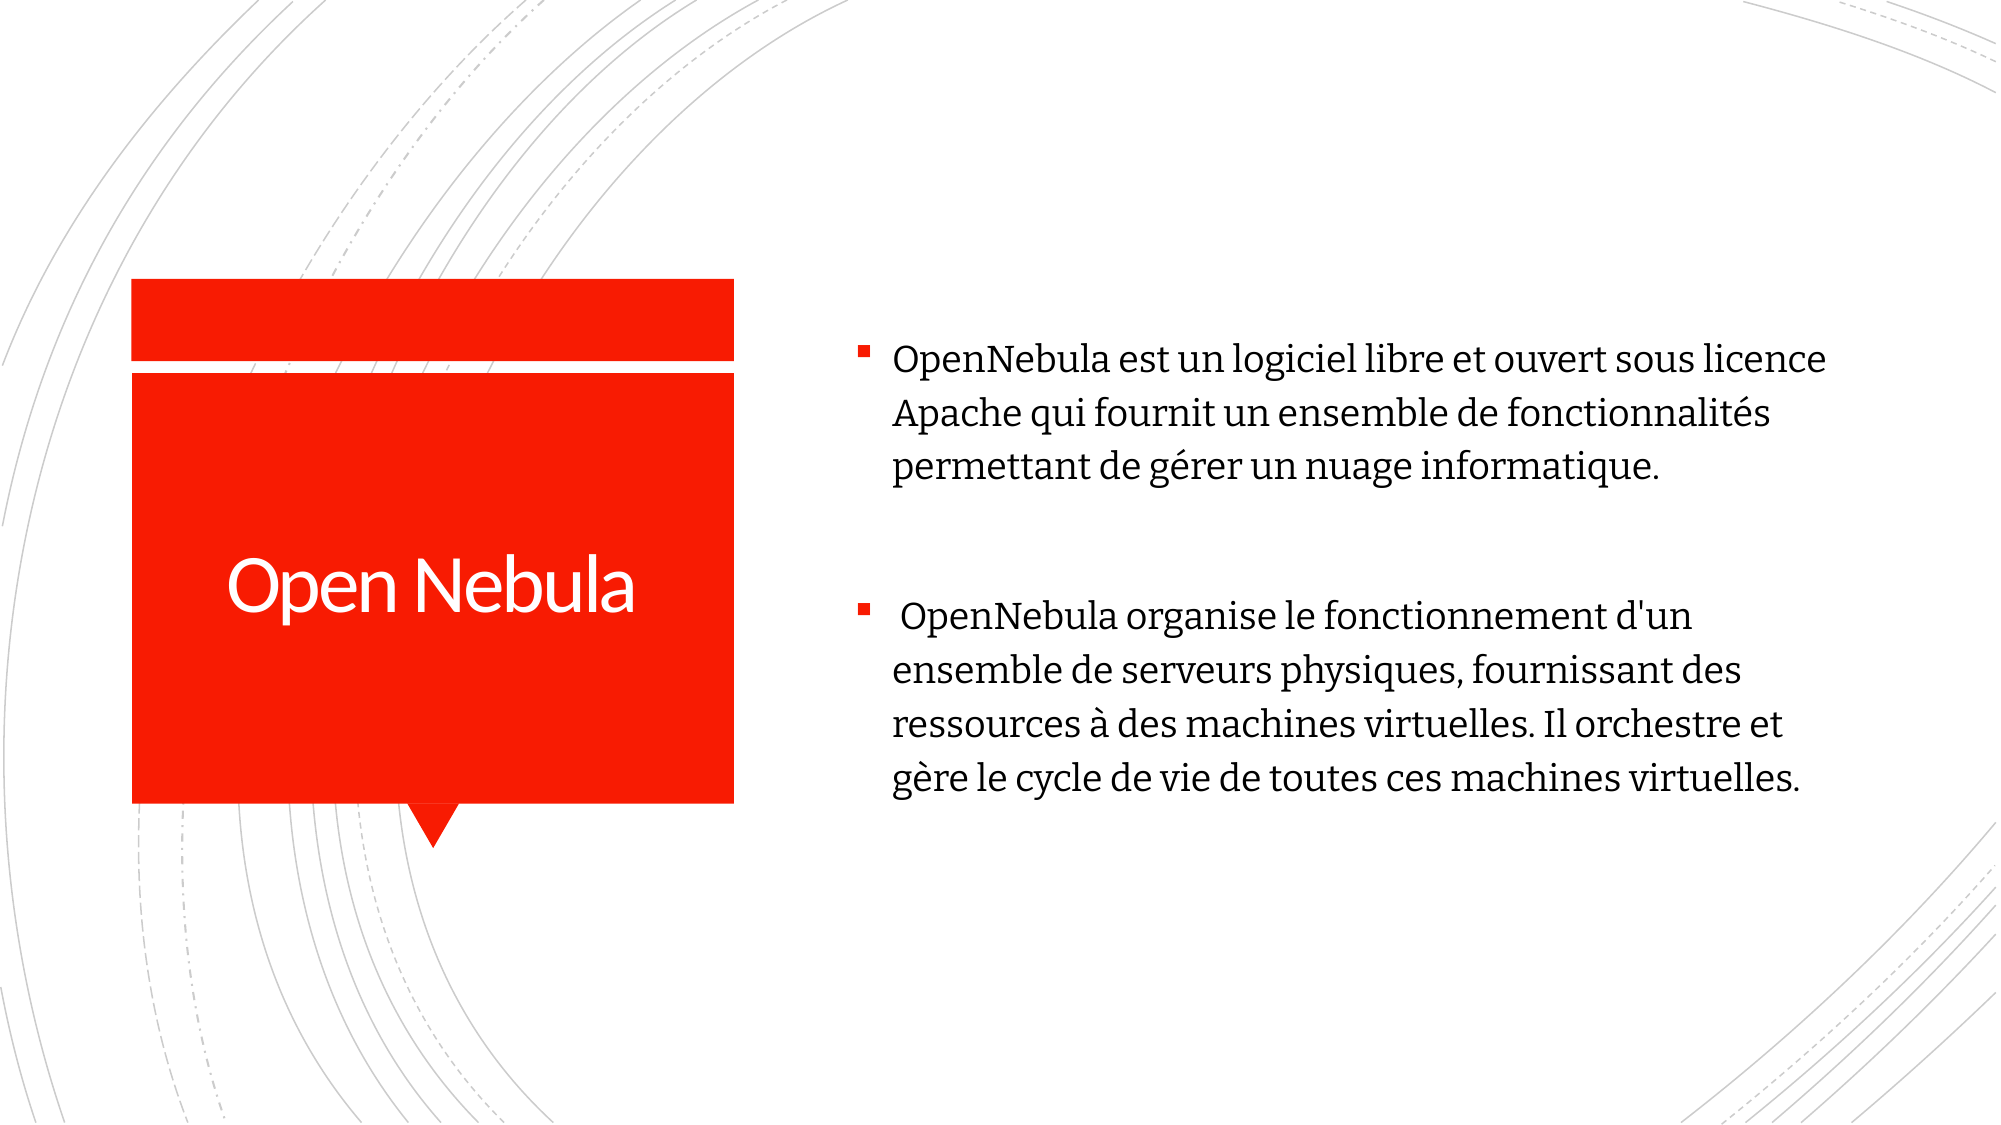

OpenNebula est un logiciel libre et ouvert sous licence Apache qui fournit un ensemble de fonctionnalités permettant de gérer un nuage informatique.

 OpenNebula organise le fonctionnement d'un ensemble de serveurs physiques, fournissant des ressources à des machines virtuelles. Il orchestre et gère le cycle de vie de toutes ces machines virtuelles.
# Open Nebula